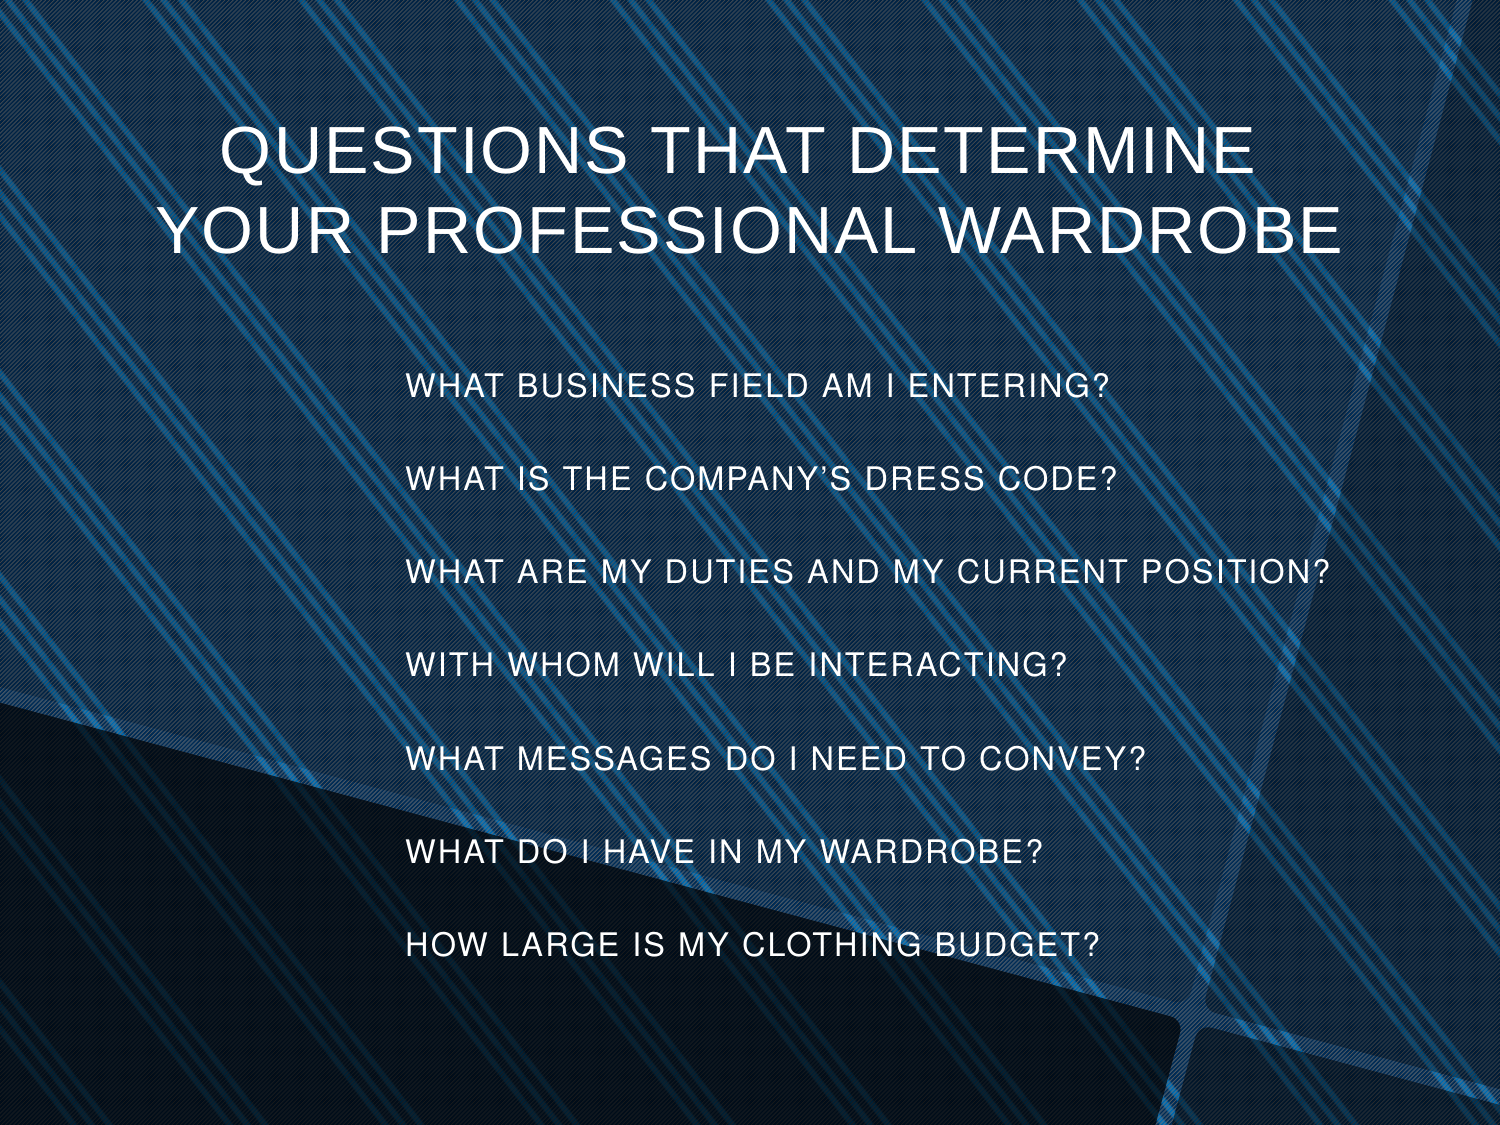

QUESTIONS THAT DETERMINE
YOUR PROFESSIONAL WARDROBE

WHAT BUSINESS FIELD AM I ENTERING?
WHAT IS THE COMPANY’S DRESS CODE?
WHAT ARE MY DUTIES AND MY CURRENT POSITION?
WITH WHOM WILL I BE INTERACTING?
WHAT MESSAGES DO I NEED TO CONVEY?
WHAT DO I HAVE IN MY WARDROBE?
HOW LARGE IS MY CLOTHING BUDGET?